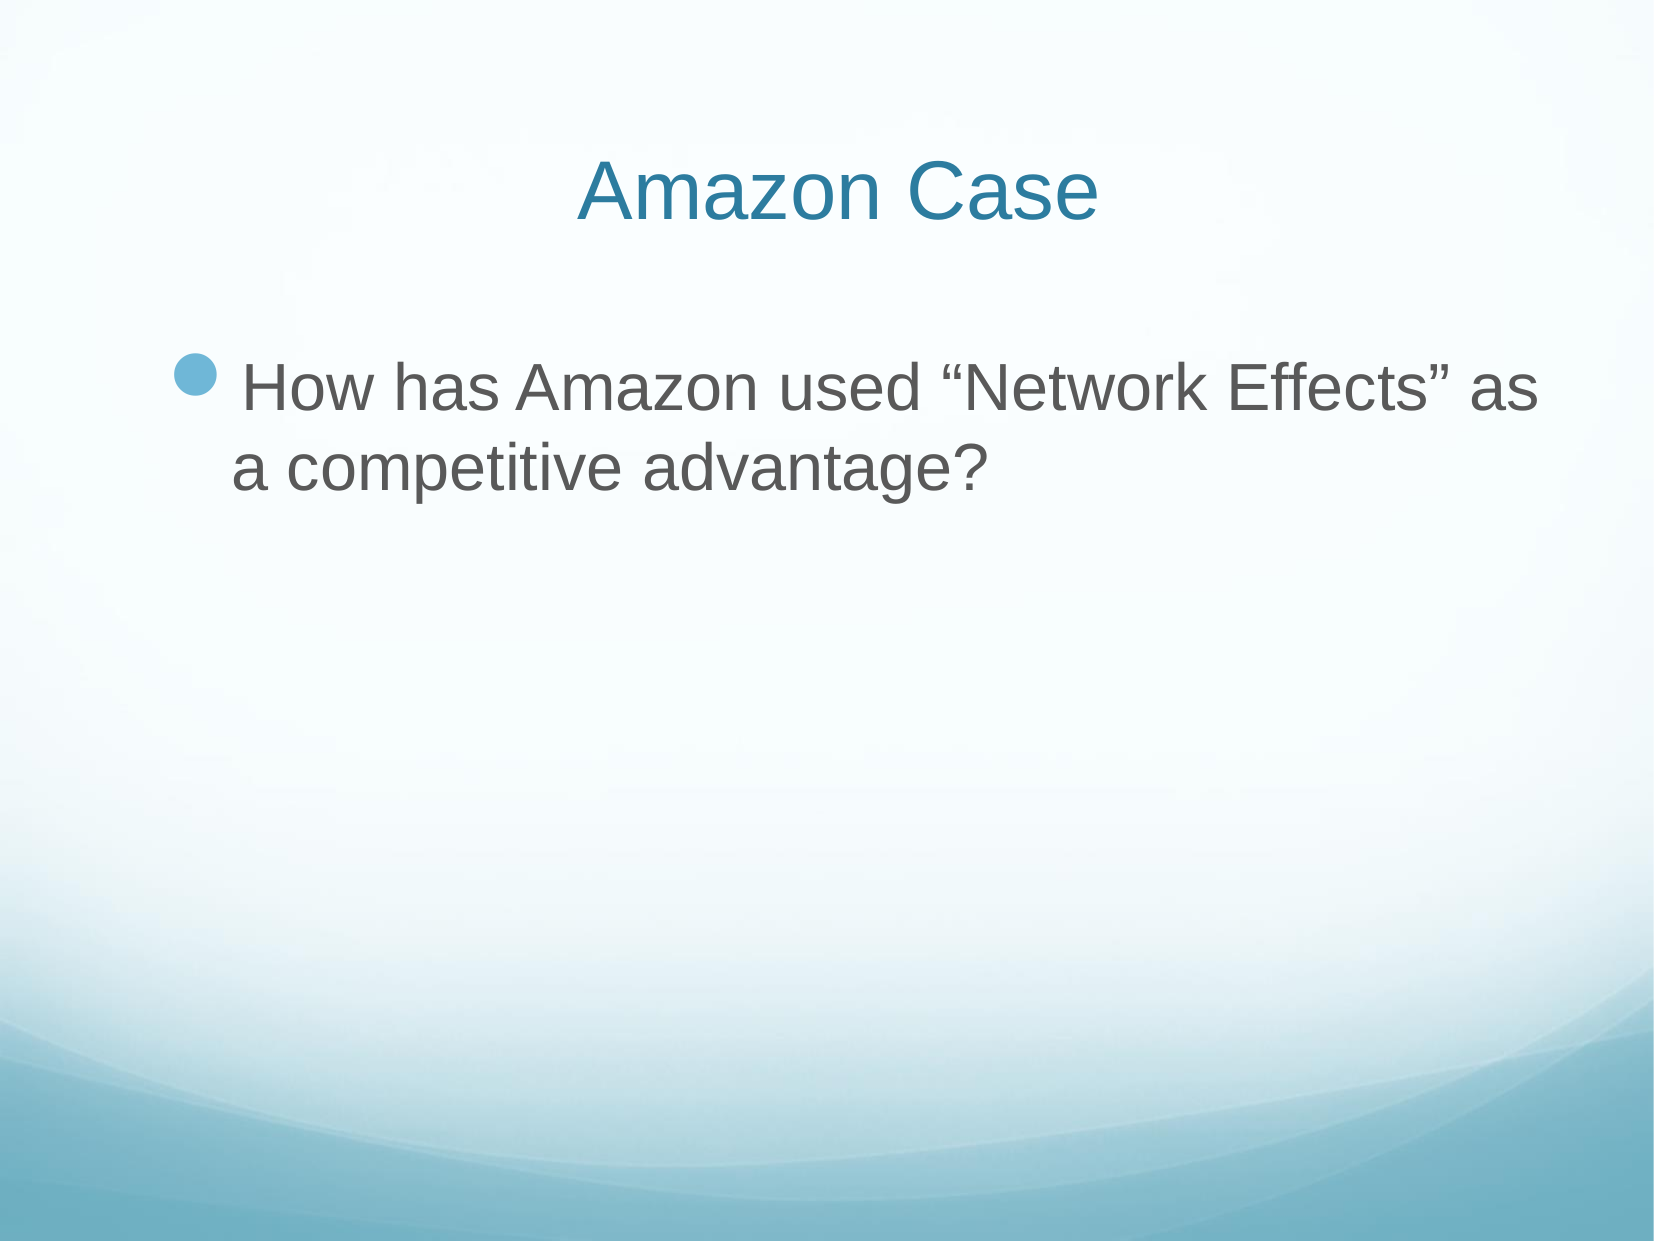

# Amazon Case
How has Amazon used “Network Effects” as a competitive advantage?